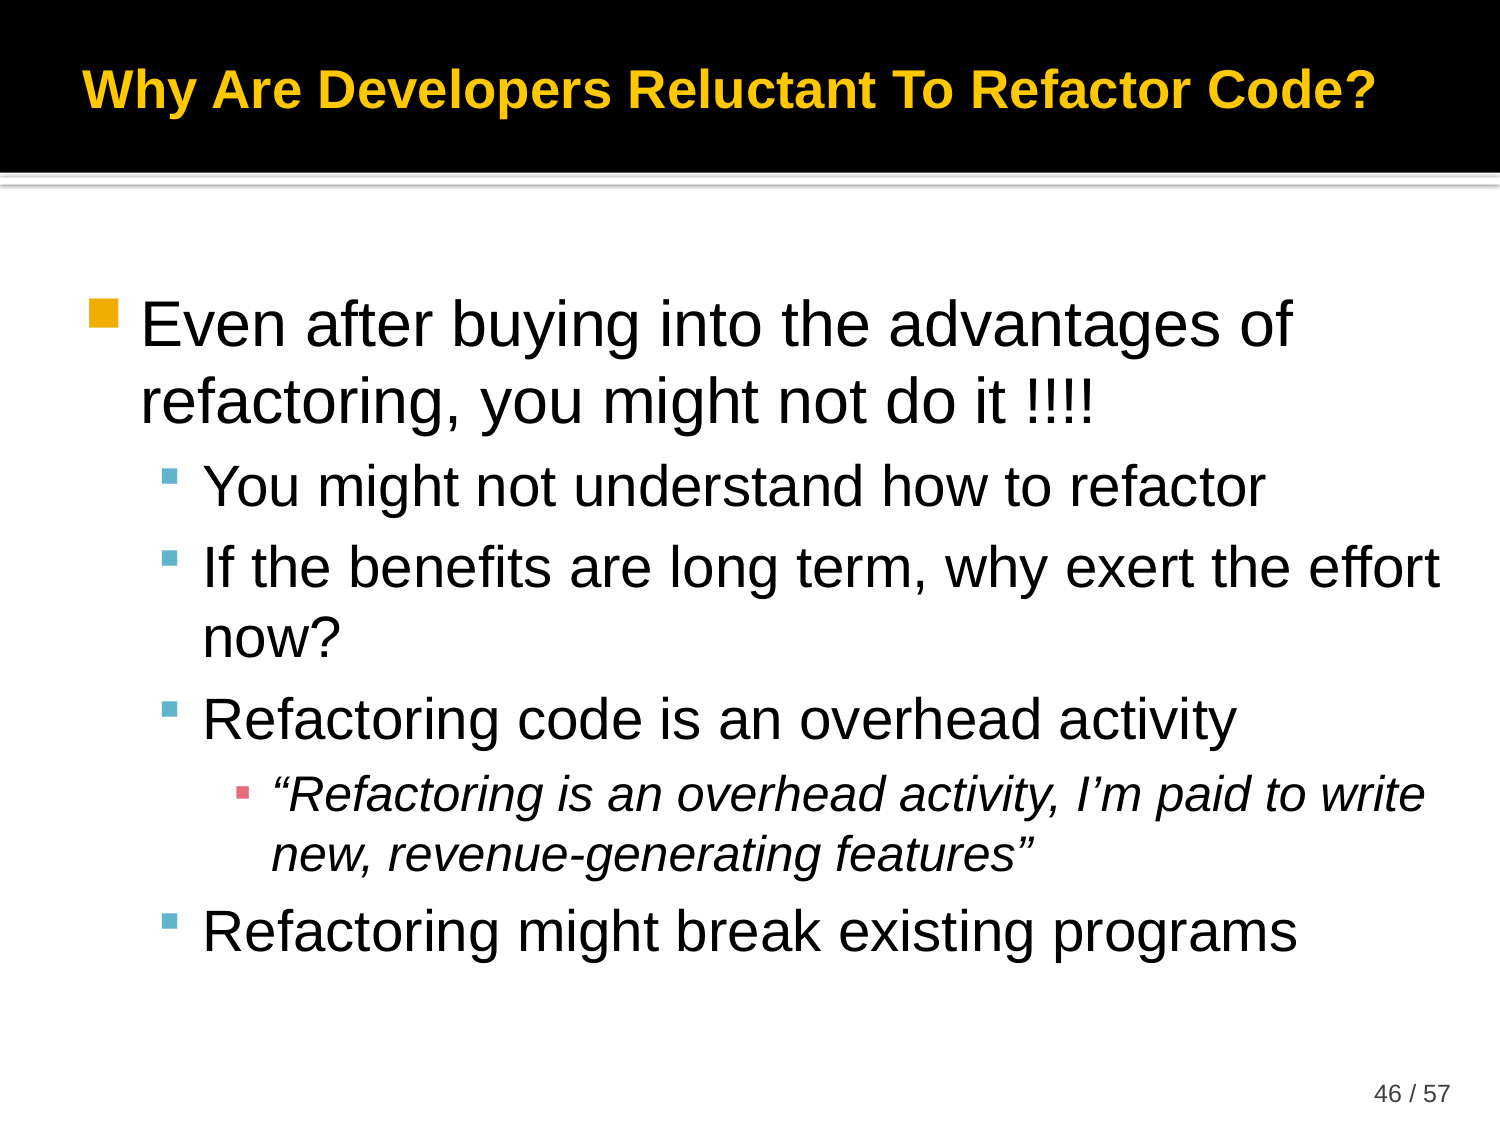

Why Are Developers Reluctant To Refactor Code?

Even after buying into the advantages of refactoring, you might not do it !!!!
You might not understand how to refactor
If the benefits are long term, why exert the effort now?
Refactoring code is an overhead activity
“Refactoring is an overhead activity, I’m paid to write new, revenue-generating features”
Refactoring might break existing programs
57 / 46